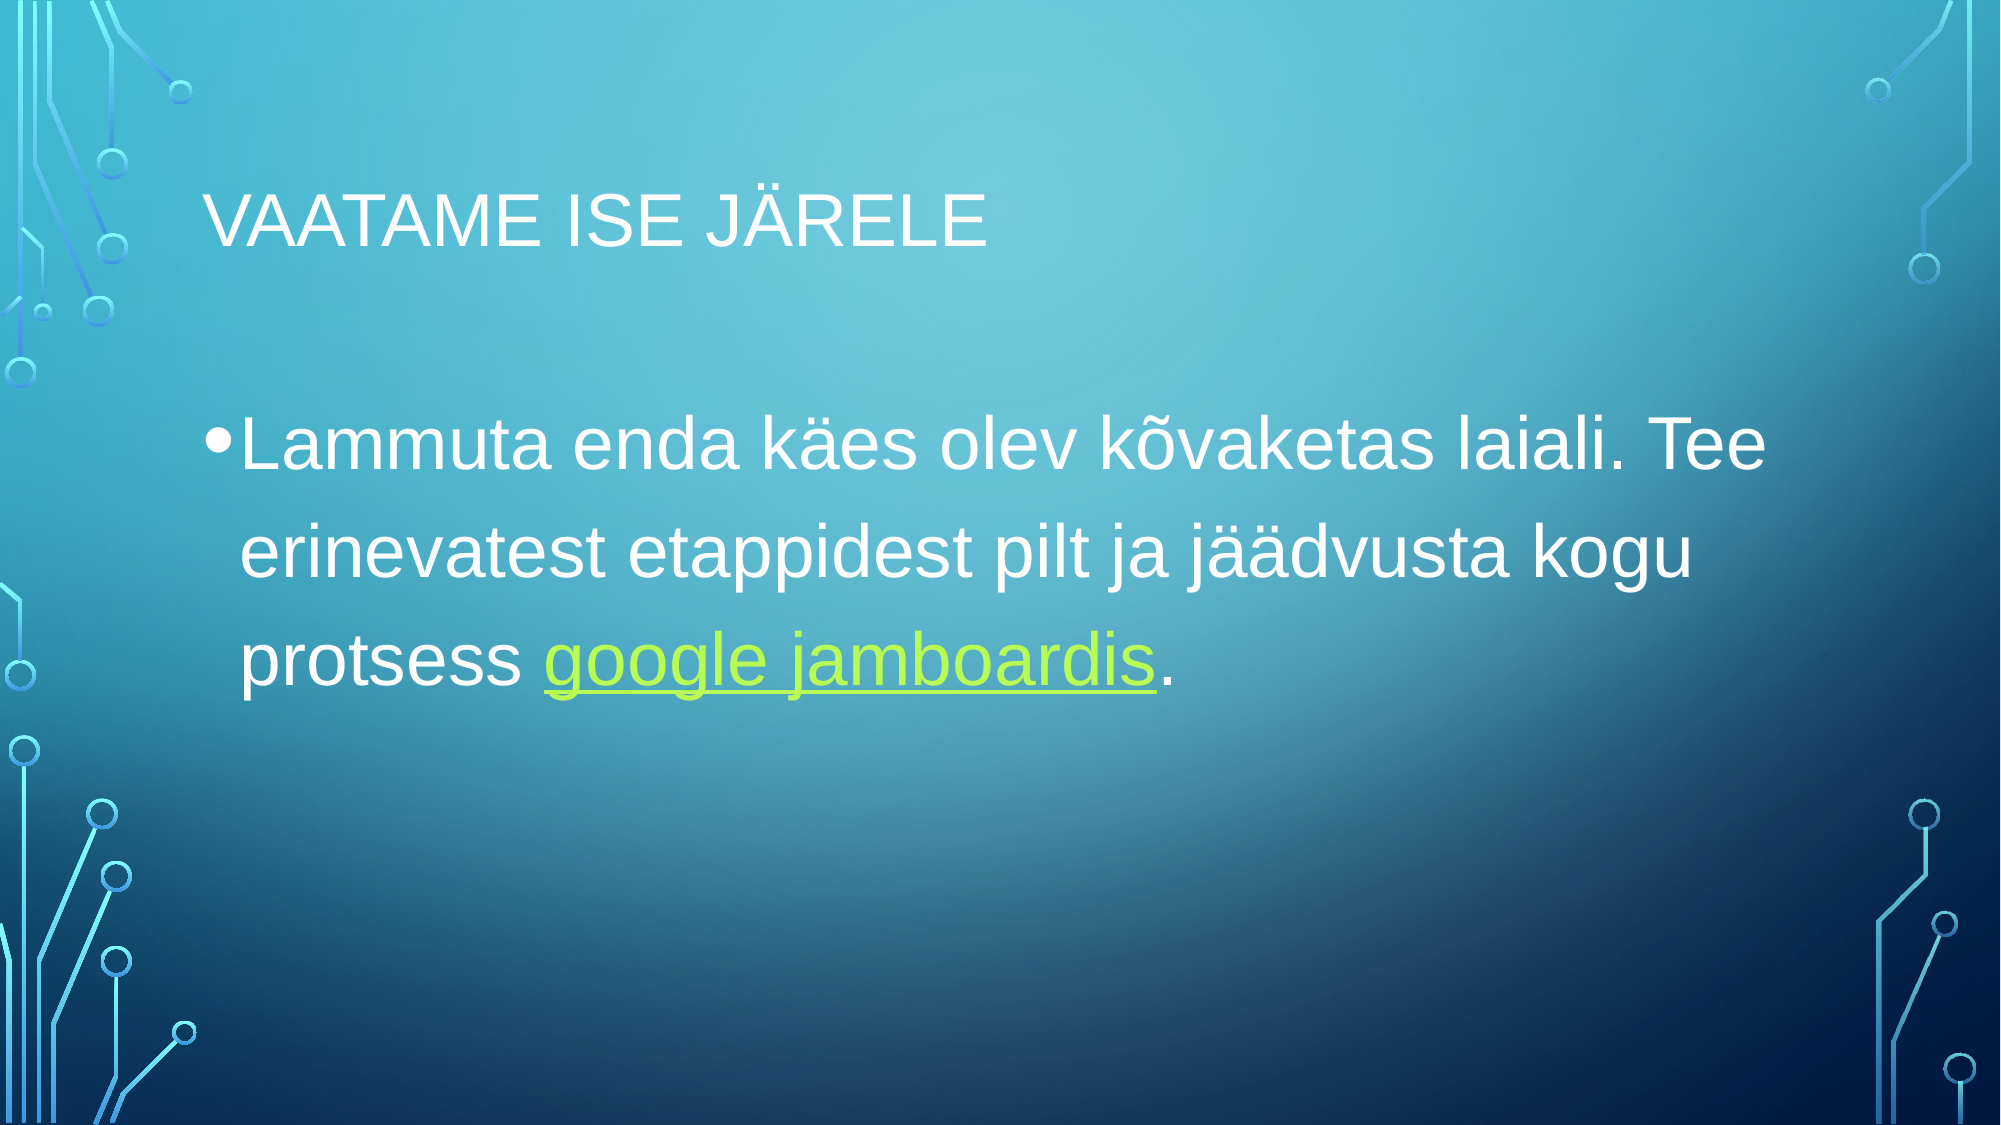

# Vaatame ise järele
Lammuta enda käes olev kõvaketas laiali. Tee erinevatest etappidest pilt ja jäädvusta kogu protsess google jamboardis.